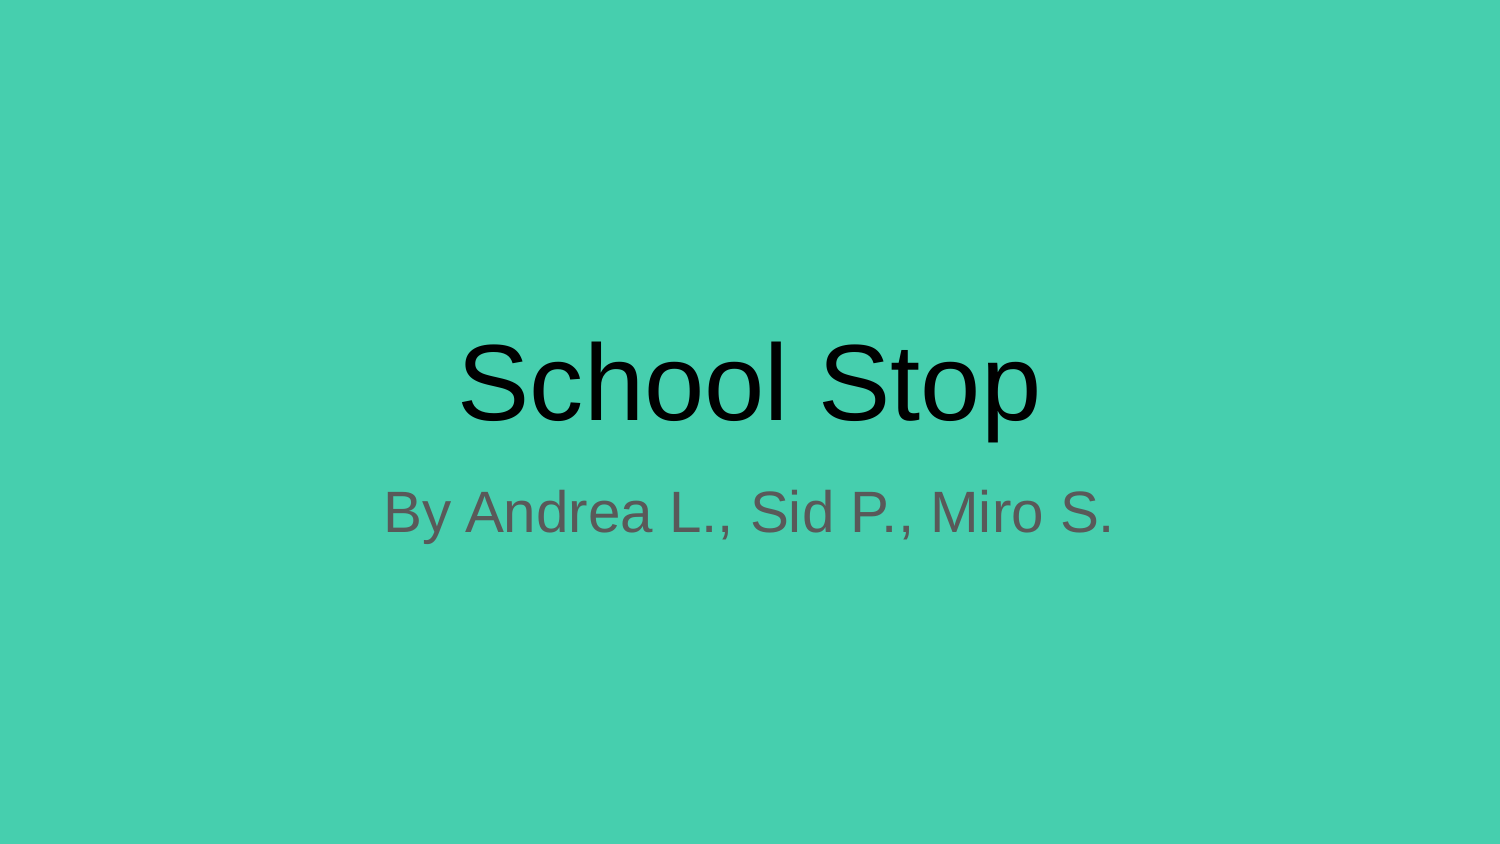

# School Stop
By Andrea L., Sid P., Miro S.